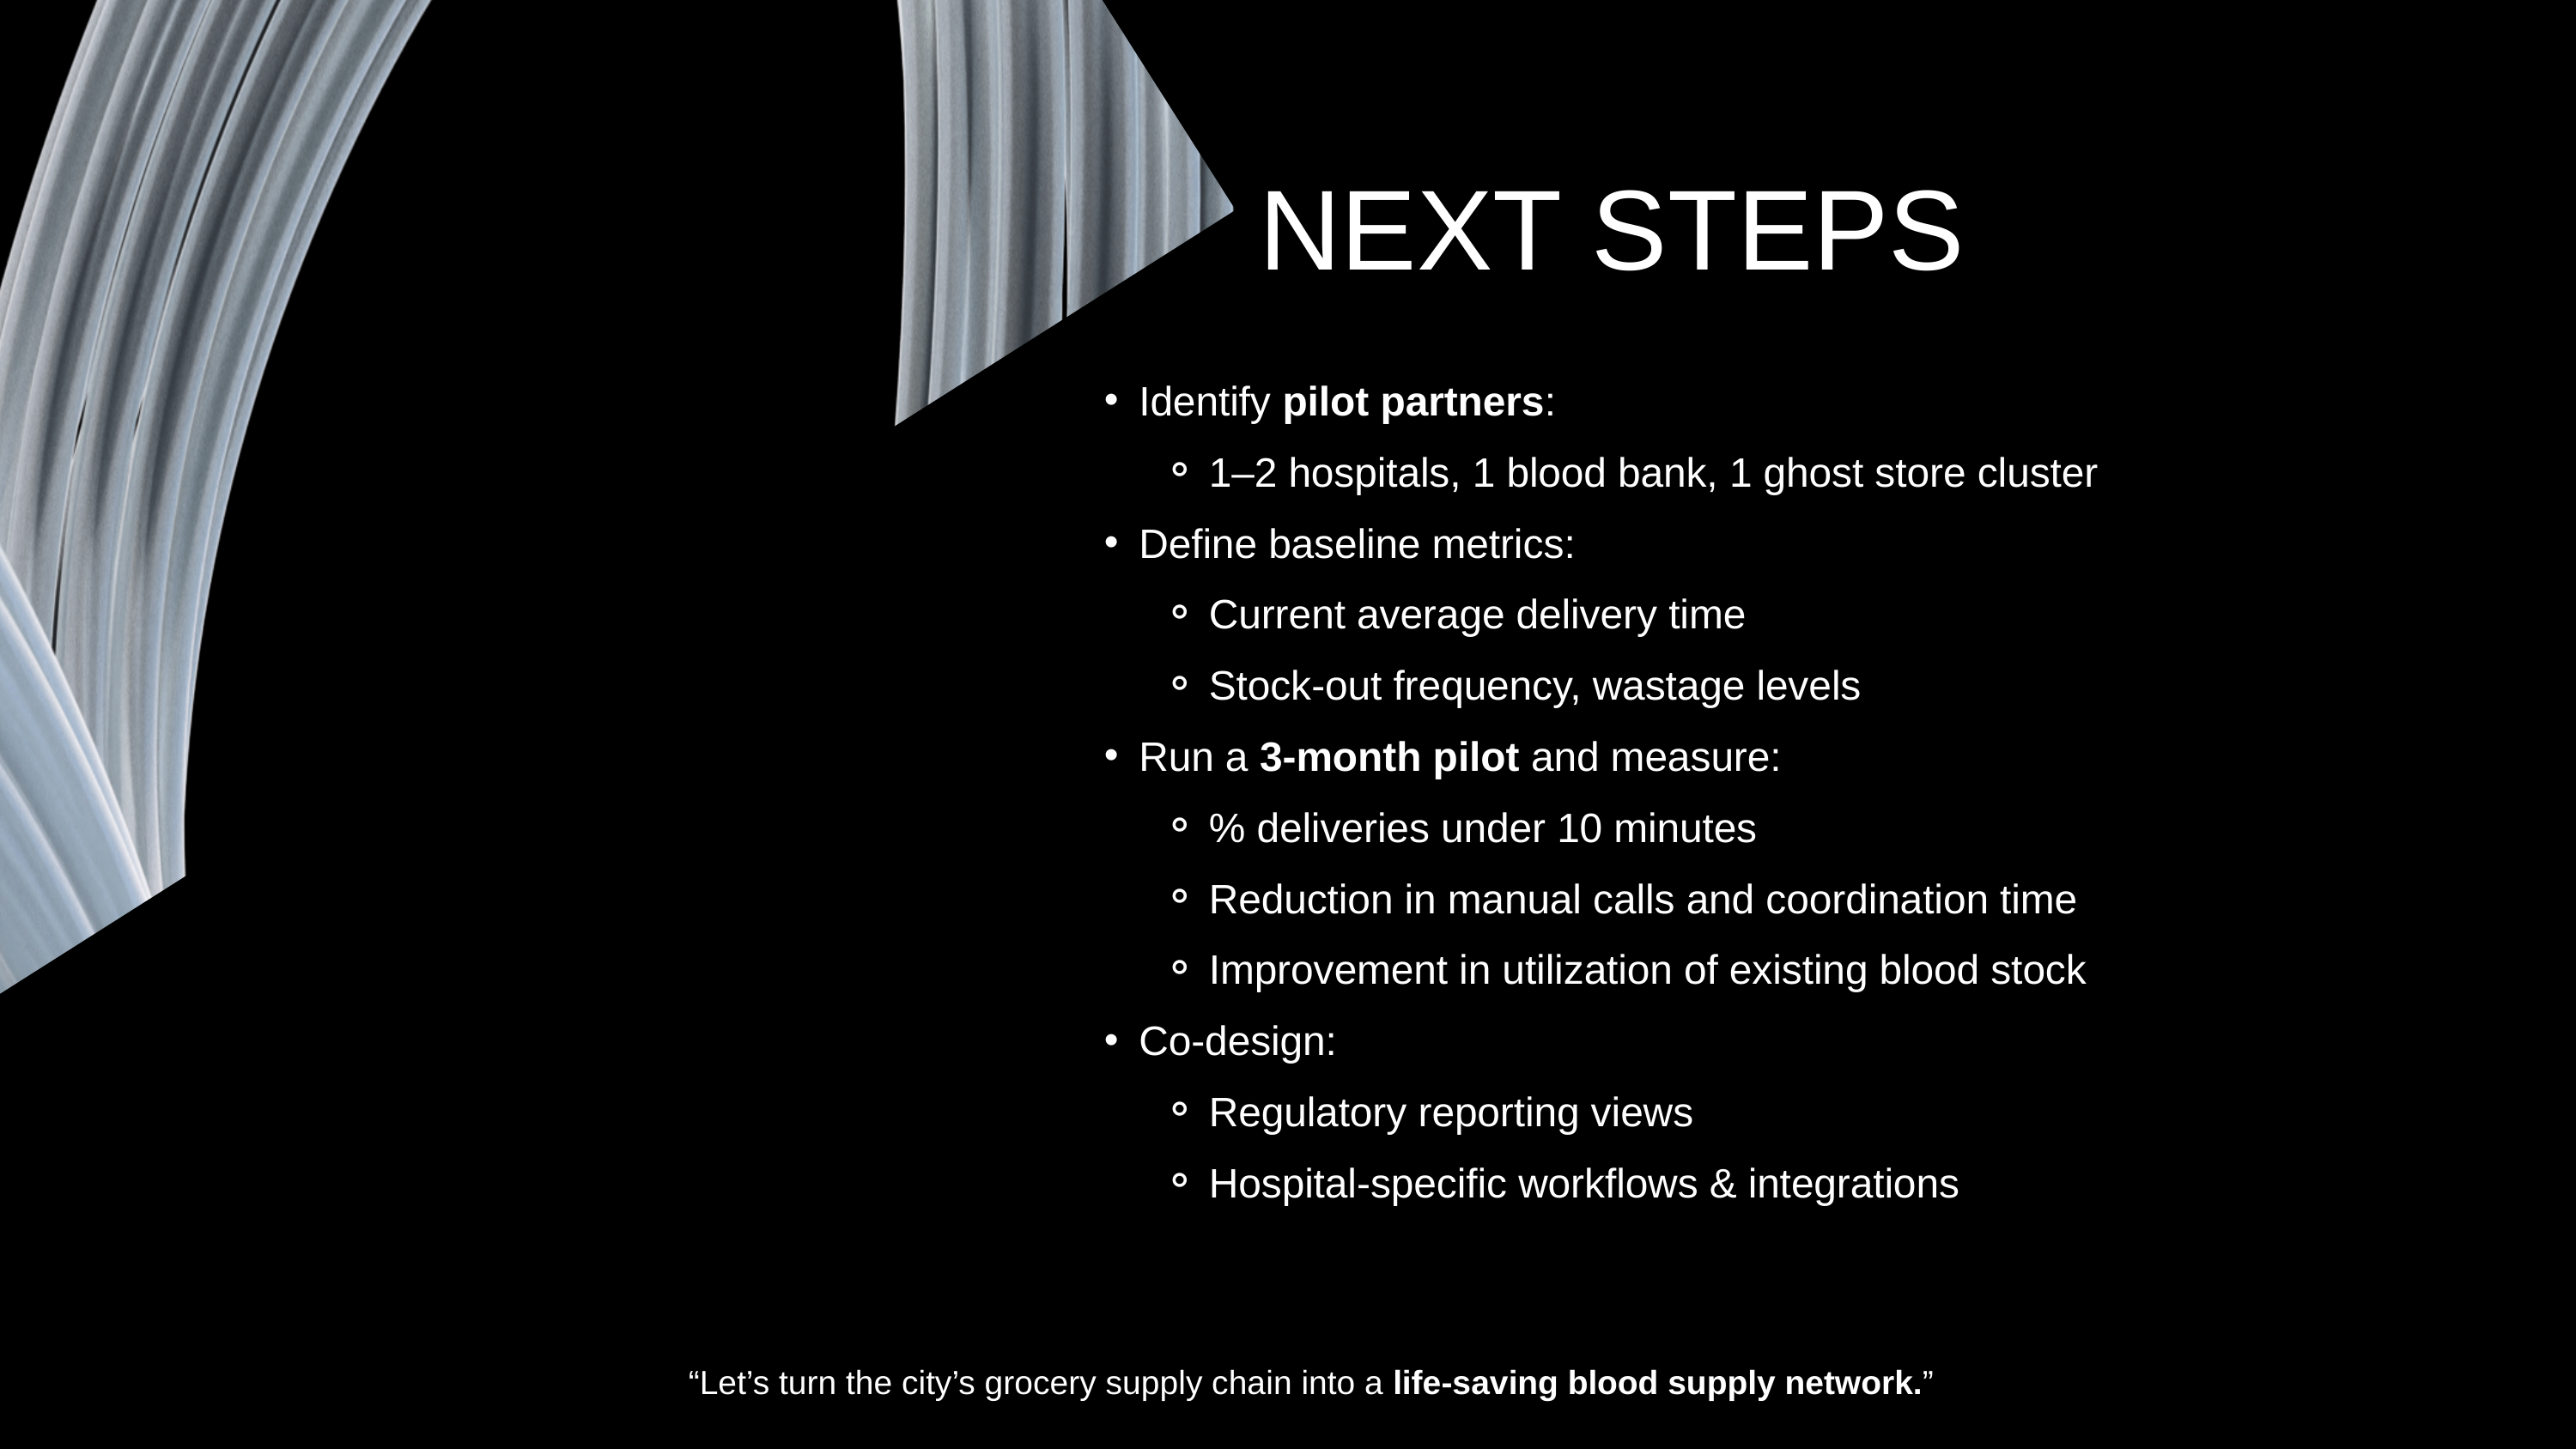

NEXT STEPS
Identify pilot partners:
1–2 hospitals, 1 blood bank, 1 ghost store cluster
Define baseline metrics:
Current average delivery time
Stock‑out frequency, wastage levels
Run a 3‑month pilot and measure:
% deliveries under 10 minutes
Reduction in manual calls and coordination time
Improvement in utilization of existing blood stock
Co‑design:
Regulatory reporting views
Hospital‑specific workflows & integrations

“Let’s turn the city’s grocery supply chain into a life‑saving blood supply network.”